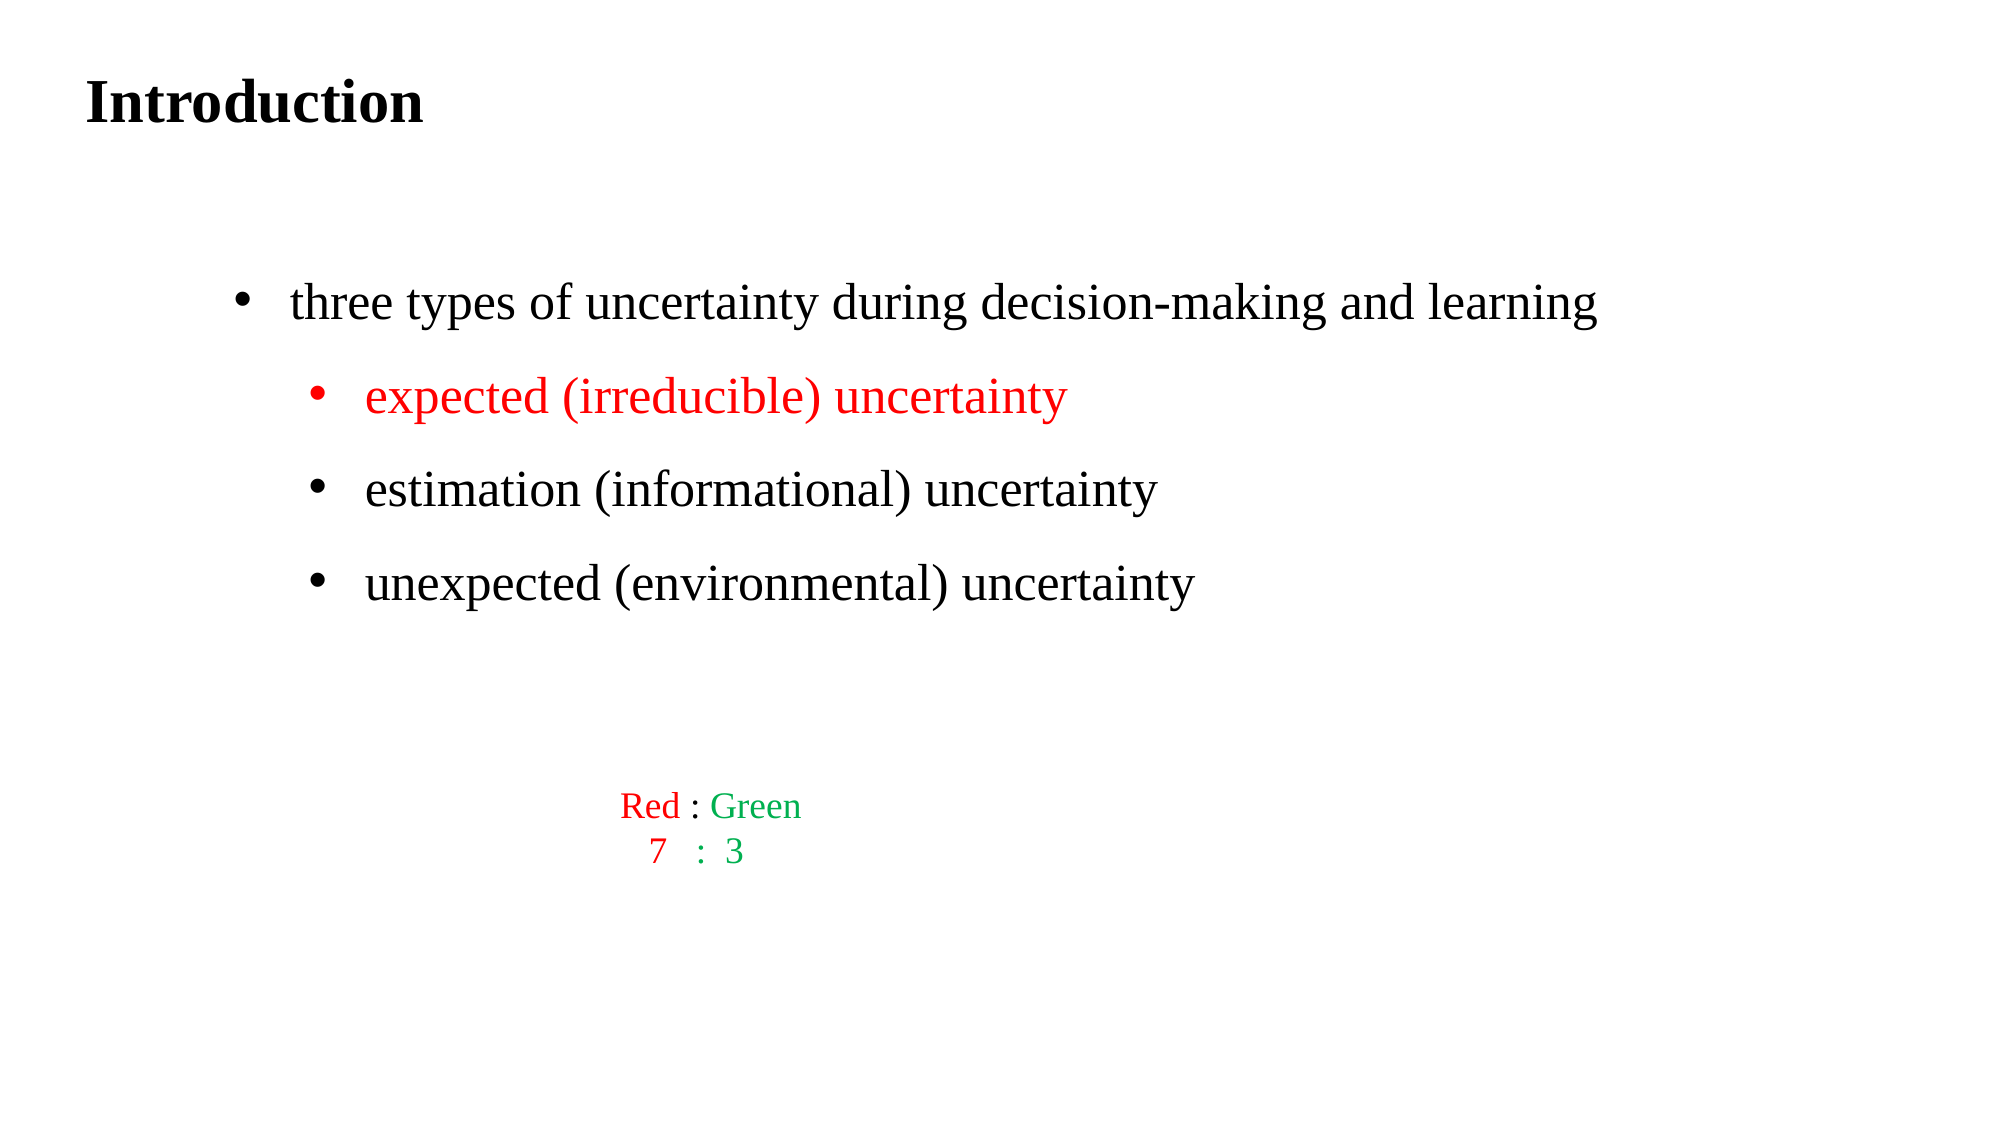

Introduction
three types of uncertainty during decision-making and learning
expected (irreducible) uncertainty
estimation (informational) uncertainty
unexpected (environmental) uncertainty
Red : Green
   7   :  3